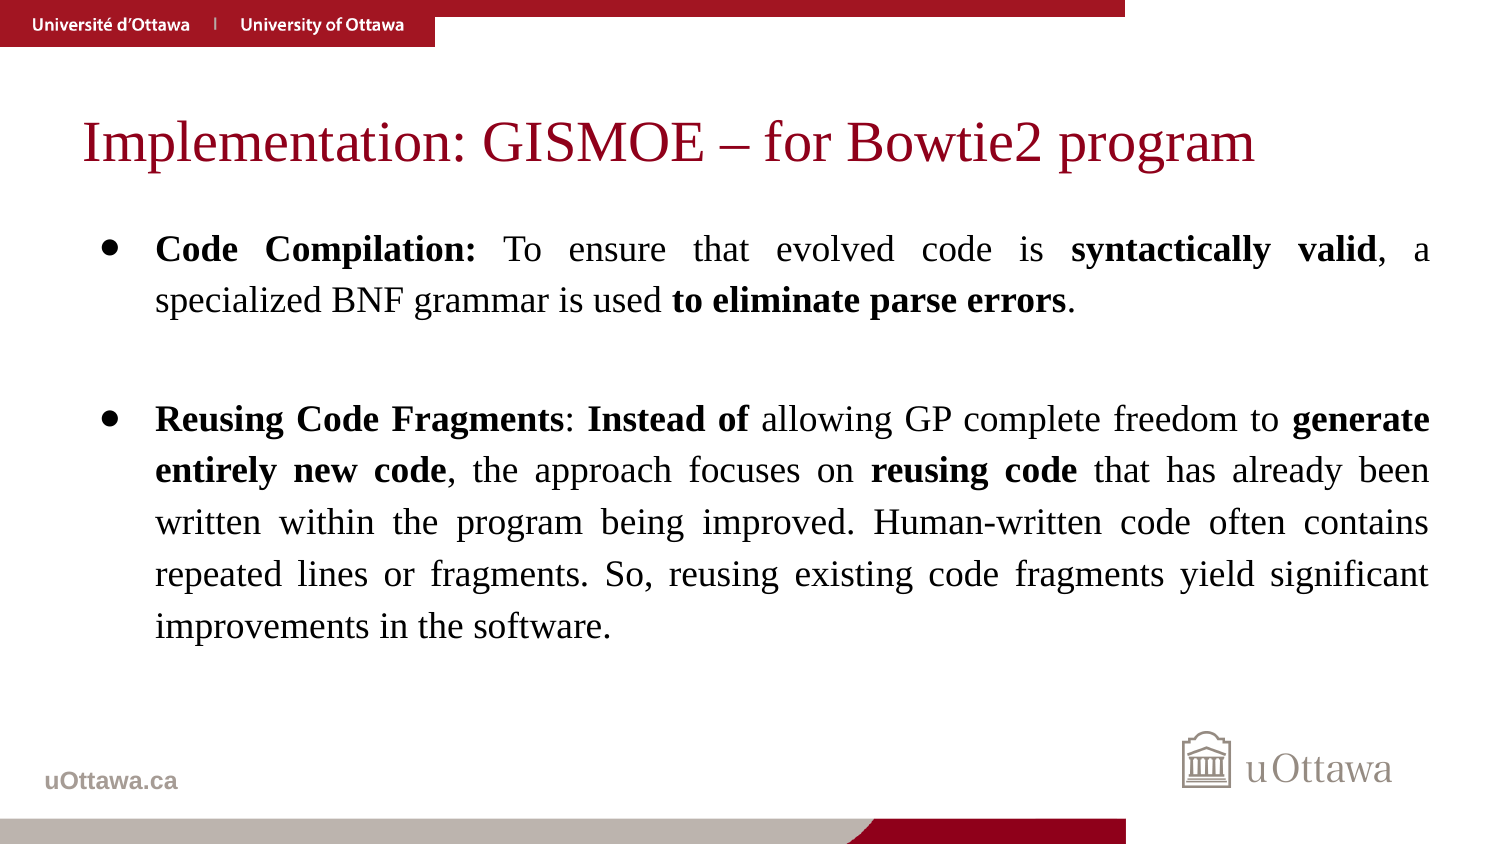

# Implementation: GISMOE – for Bowtie2 program
Code Compilation: To ensure that evolved code is syntactically valid, a specialized BNF grammar is used to eliminate parse errors.

Reusing Code Fragments: Instead of allowing GP complete freedom to generate entirely new code, the approach focuses on reusing code that has already been written within the program being improved. Human-written code often contains repeated lines or fragments. So, reusing existing code fragments yield significant improvements in the software.